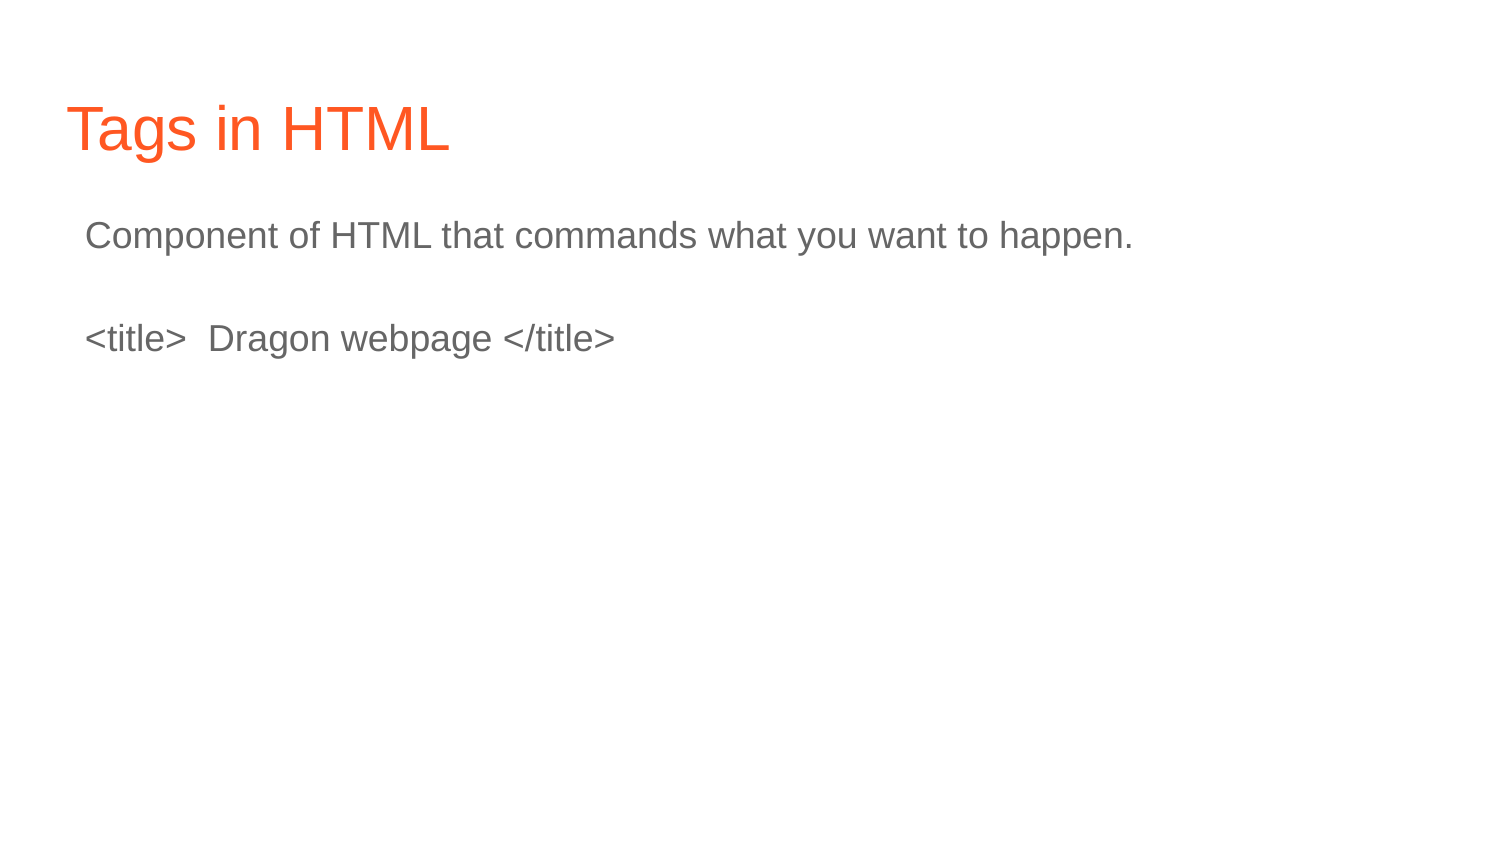

# Tags in HTML
Component of HTML that commands what you want to happen.

<title>  Dragon webpage </title>